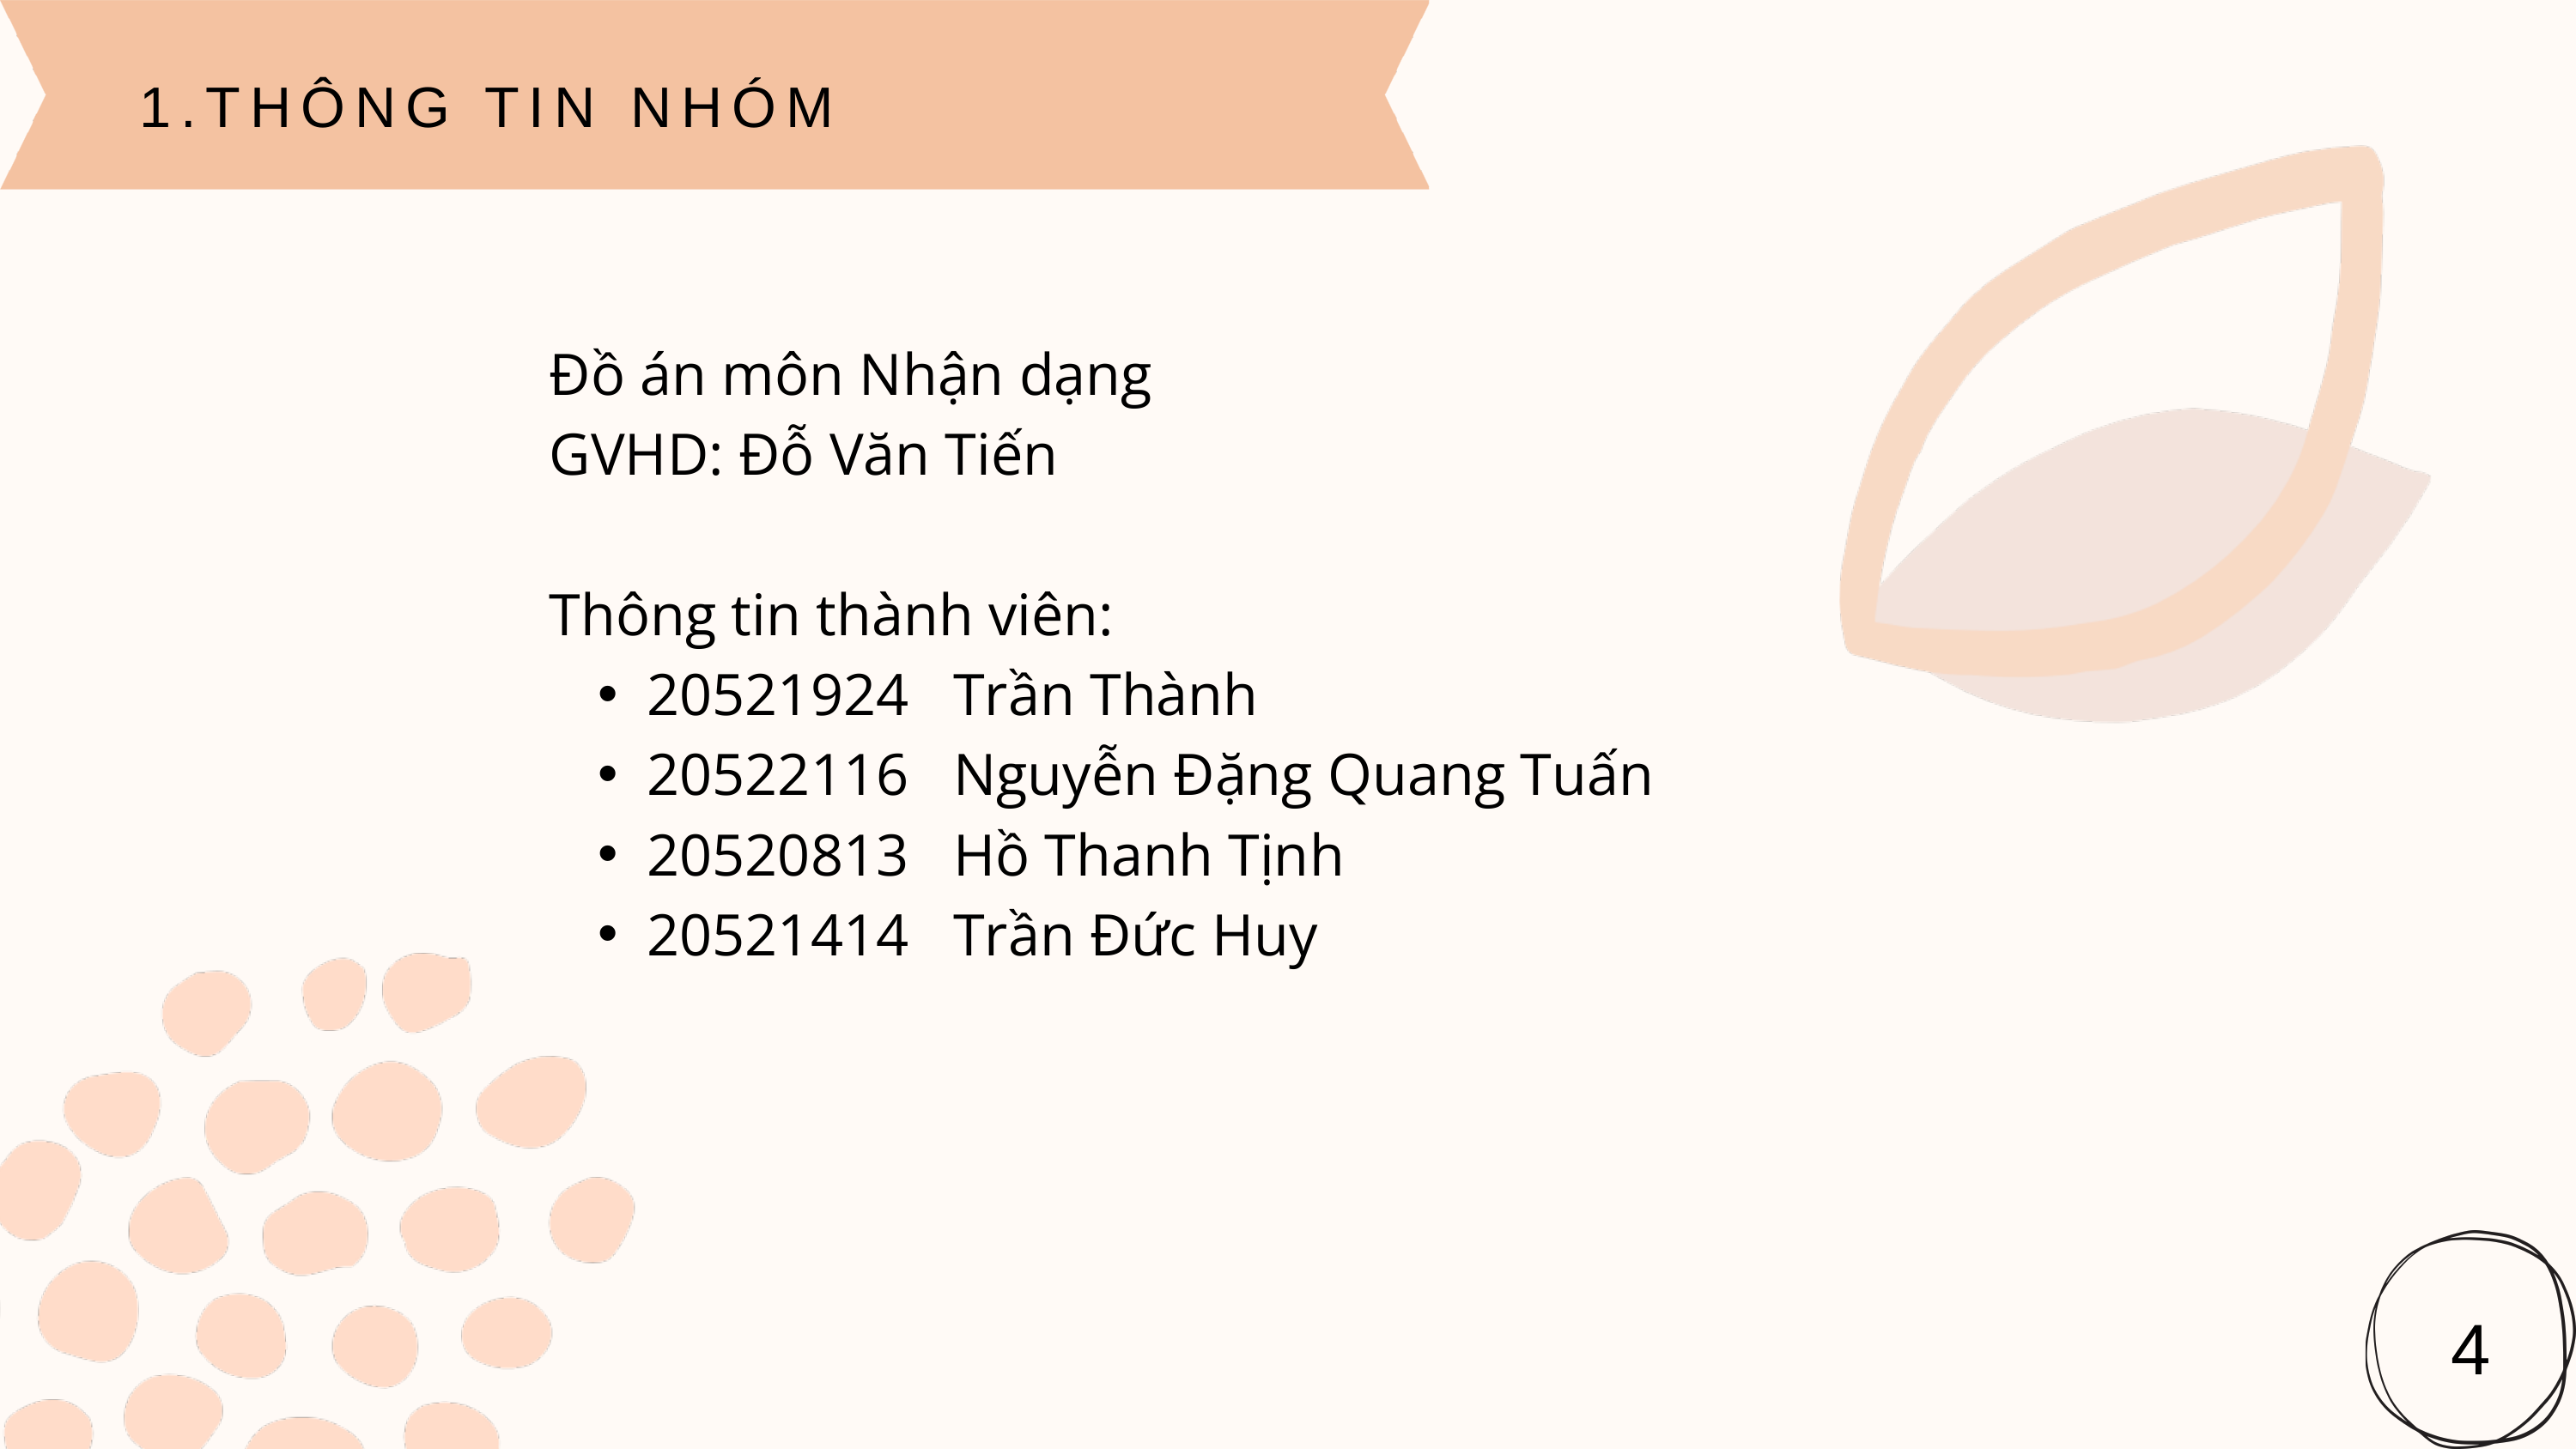

1.THÔNG TIN NHÓM

Đồ án môn Nhận dạng
GVHD: Đỗ Văn Tiến

Thông tin thành viên:
20521924   Trần Thành
20522116   Nguyễn Đặng Quang Tuấn
20520813   Hồ Thanh Tịnh
20521414   Trần Đức Huy

4